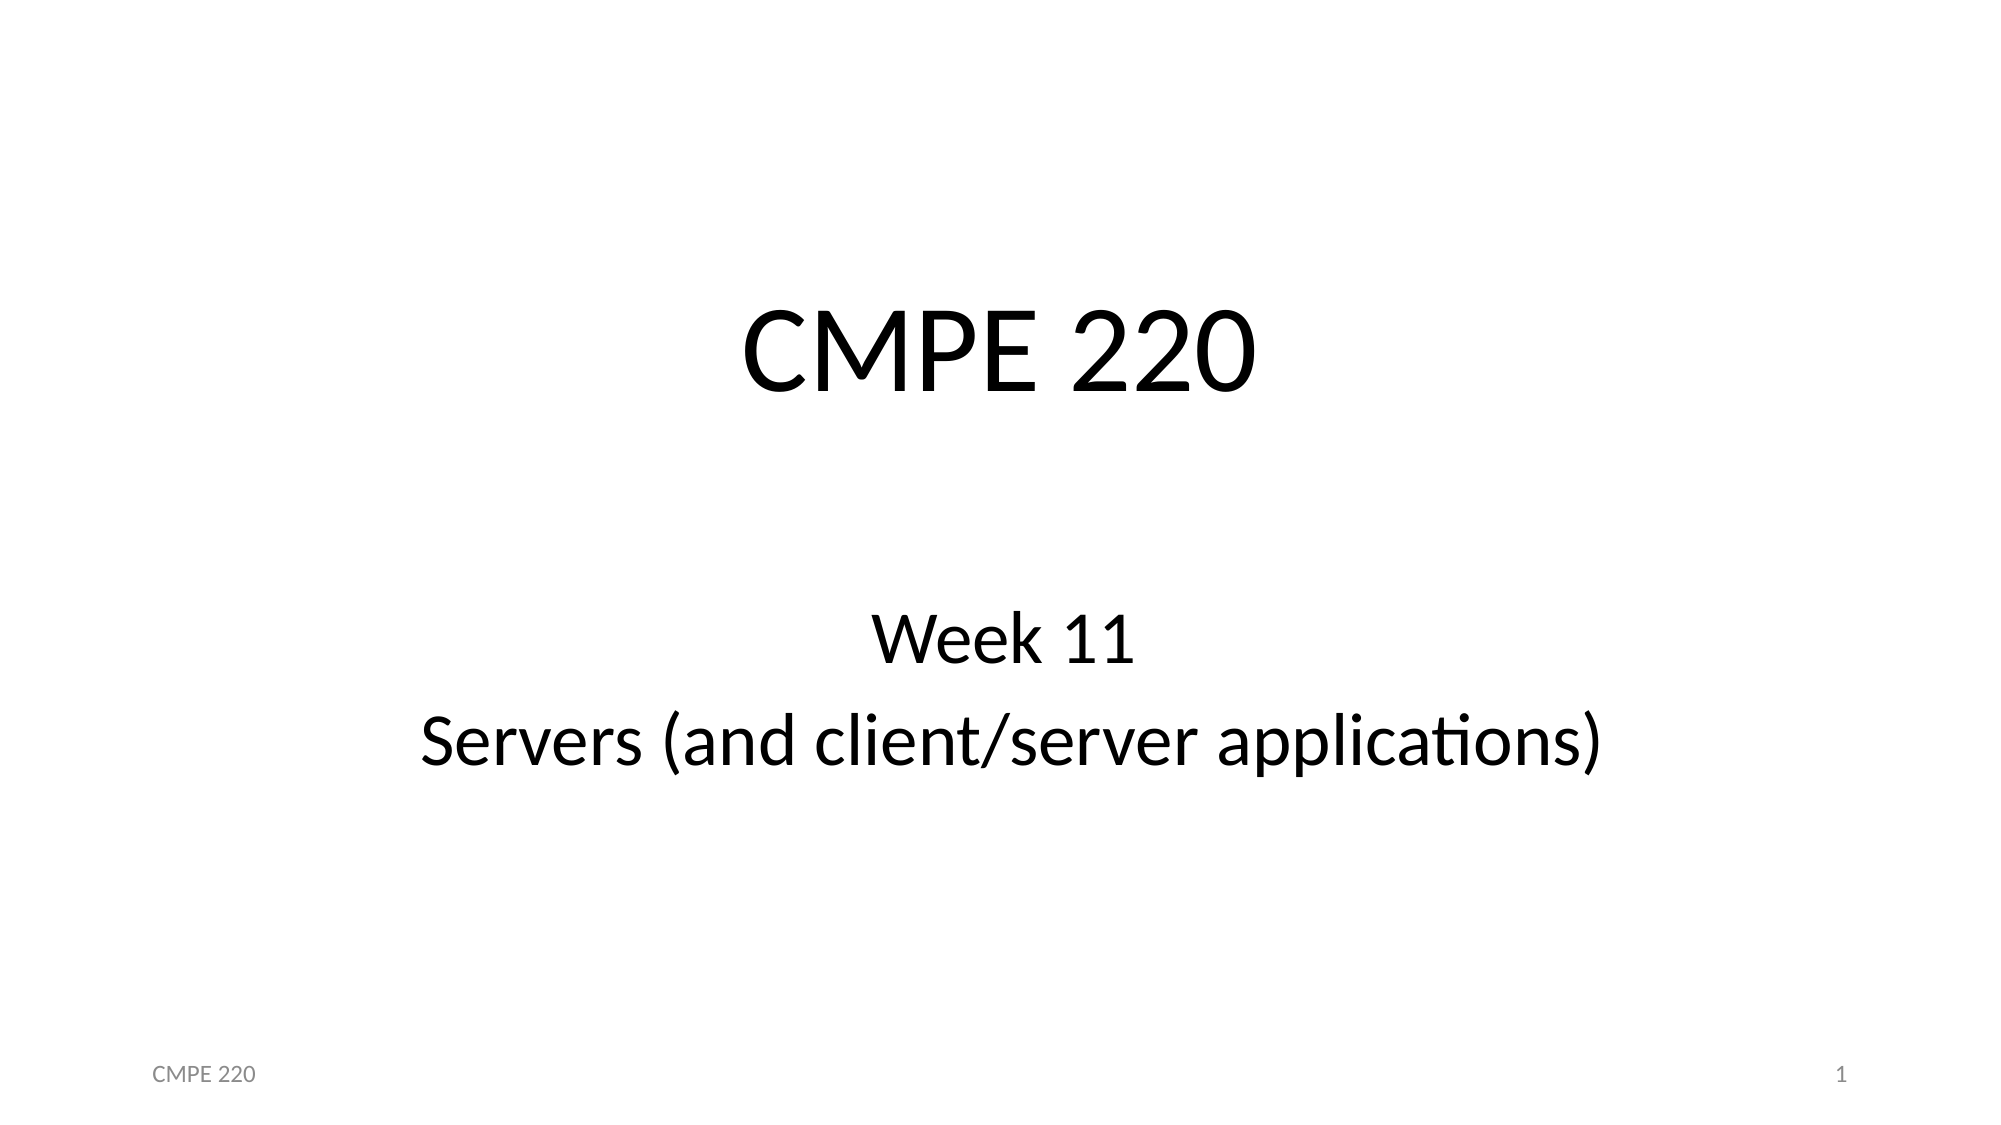

# CMPE 220
Week 11
 Servers (and client/server applications)

CMPE 220
1